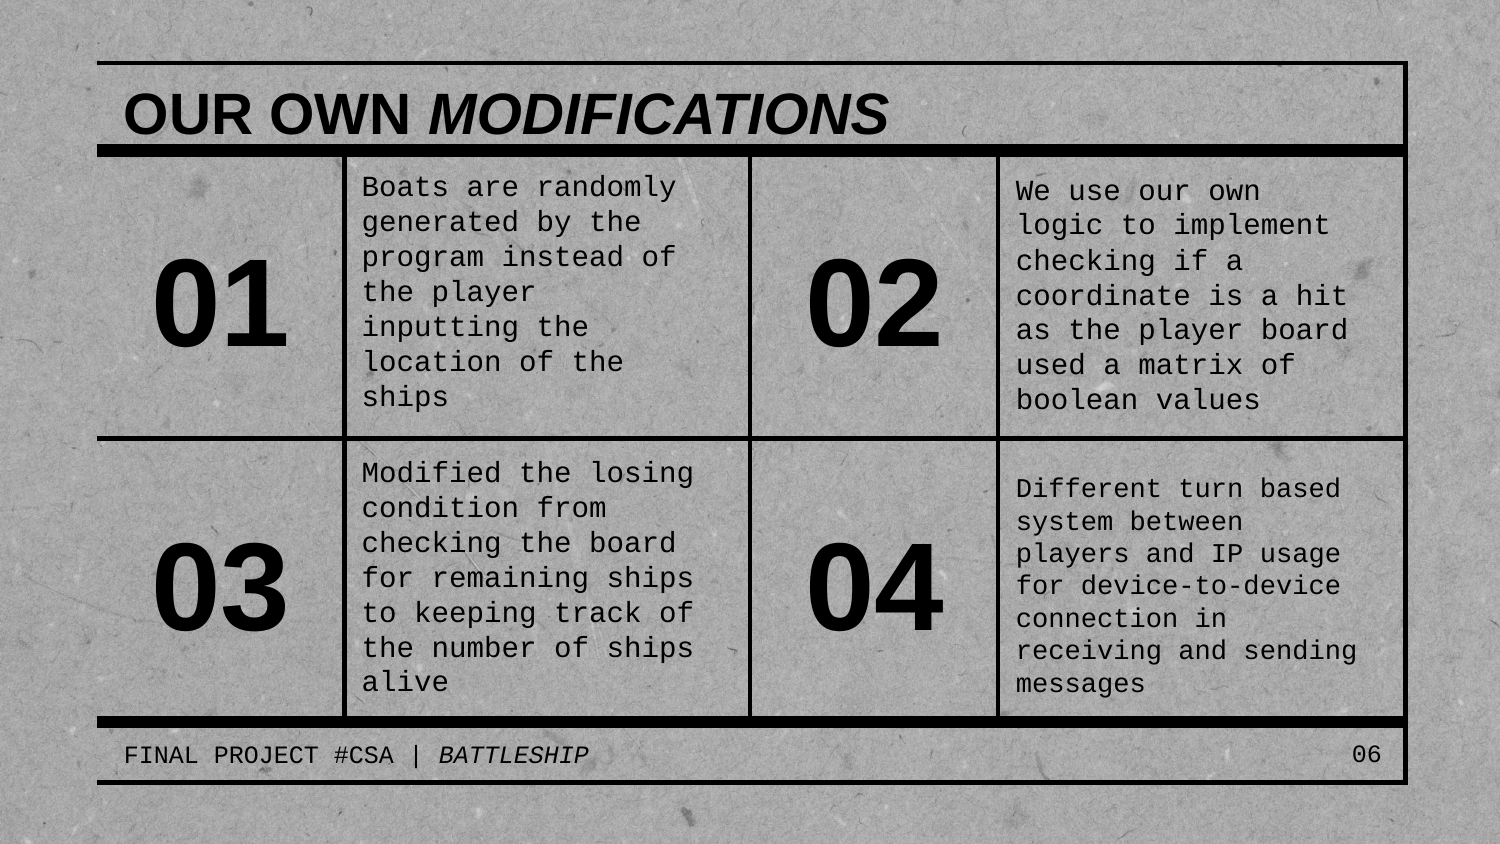

# OUR OWN MODIFICATIONS
Boats are randomly generated by the program instead of the player inputting the location of the ships
We use our own logic to implement checking if a coordinate is a hit as the player board used a matrix of boolean values
01
02
Different turn based system between players and IP usage for device-to-device connection in receiving and sending messages
03
04
Modified the losing condition from checking the board for remaining ships to keeping track of the number of ships alive
FINAL PROJECT #CSA | BATTLESHIP
06